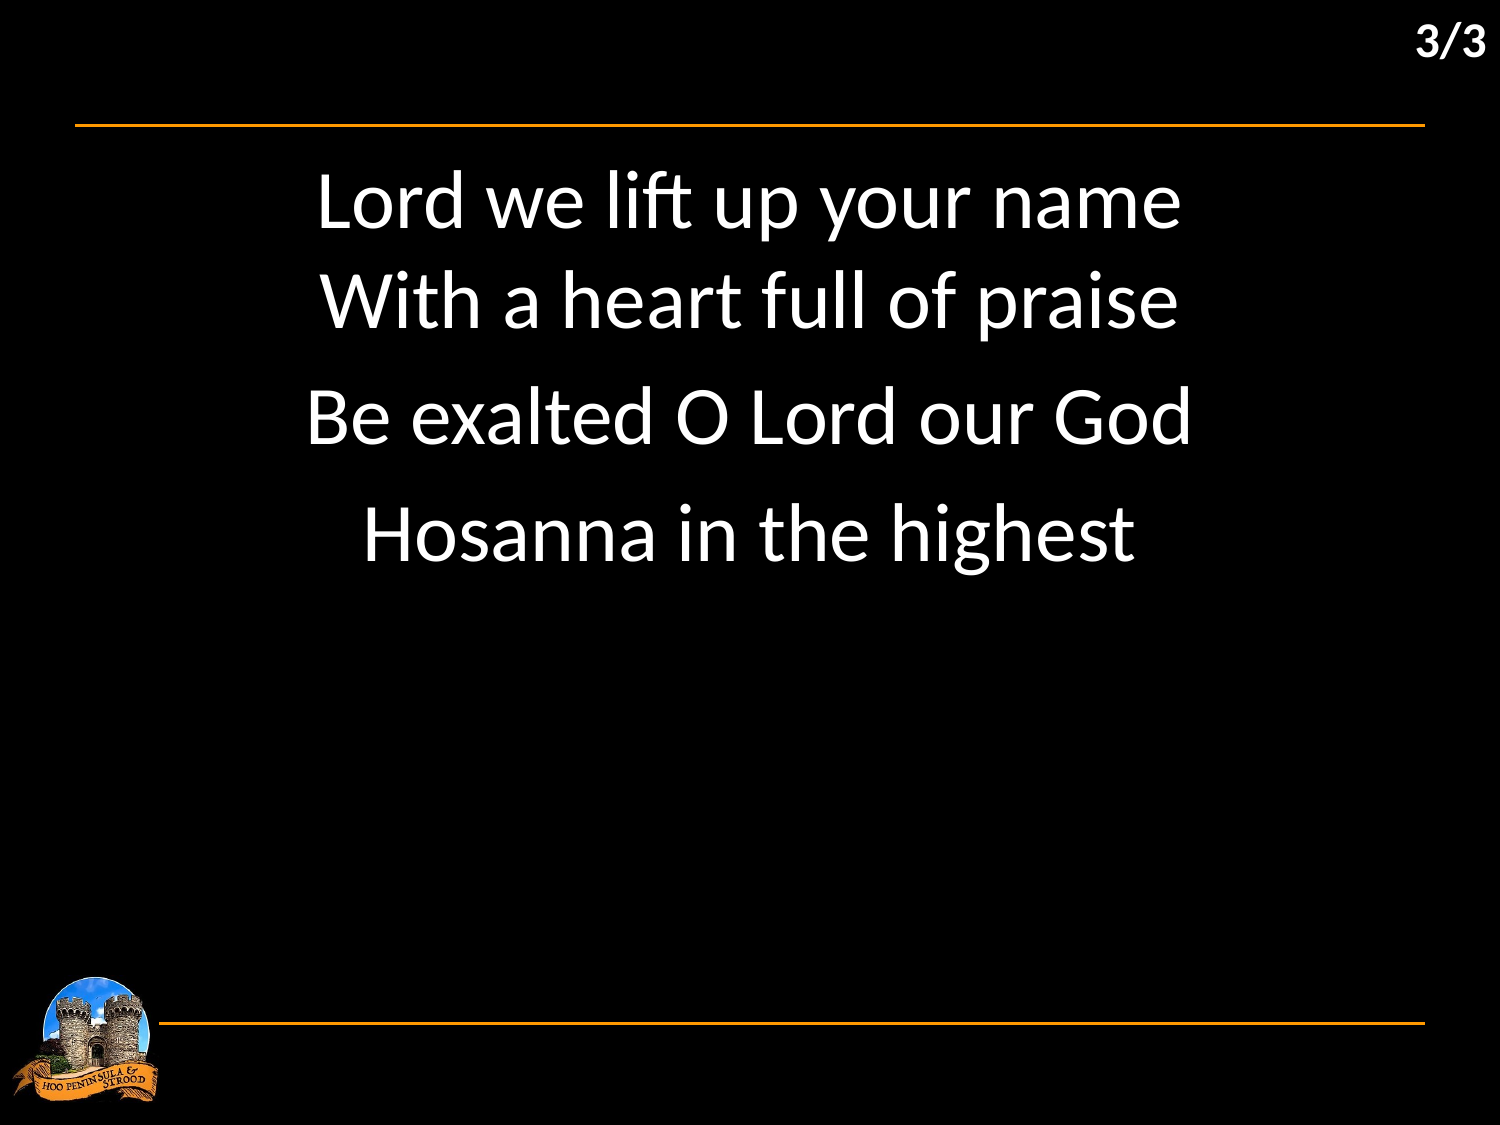

3/3
Lord we lift up your name
With a heart full of praise
Be exalted O Lord our God
Hosanna in the highest